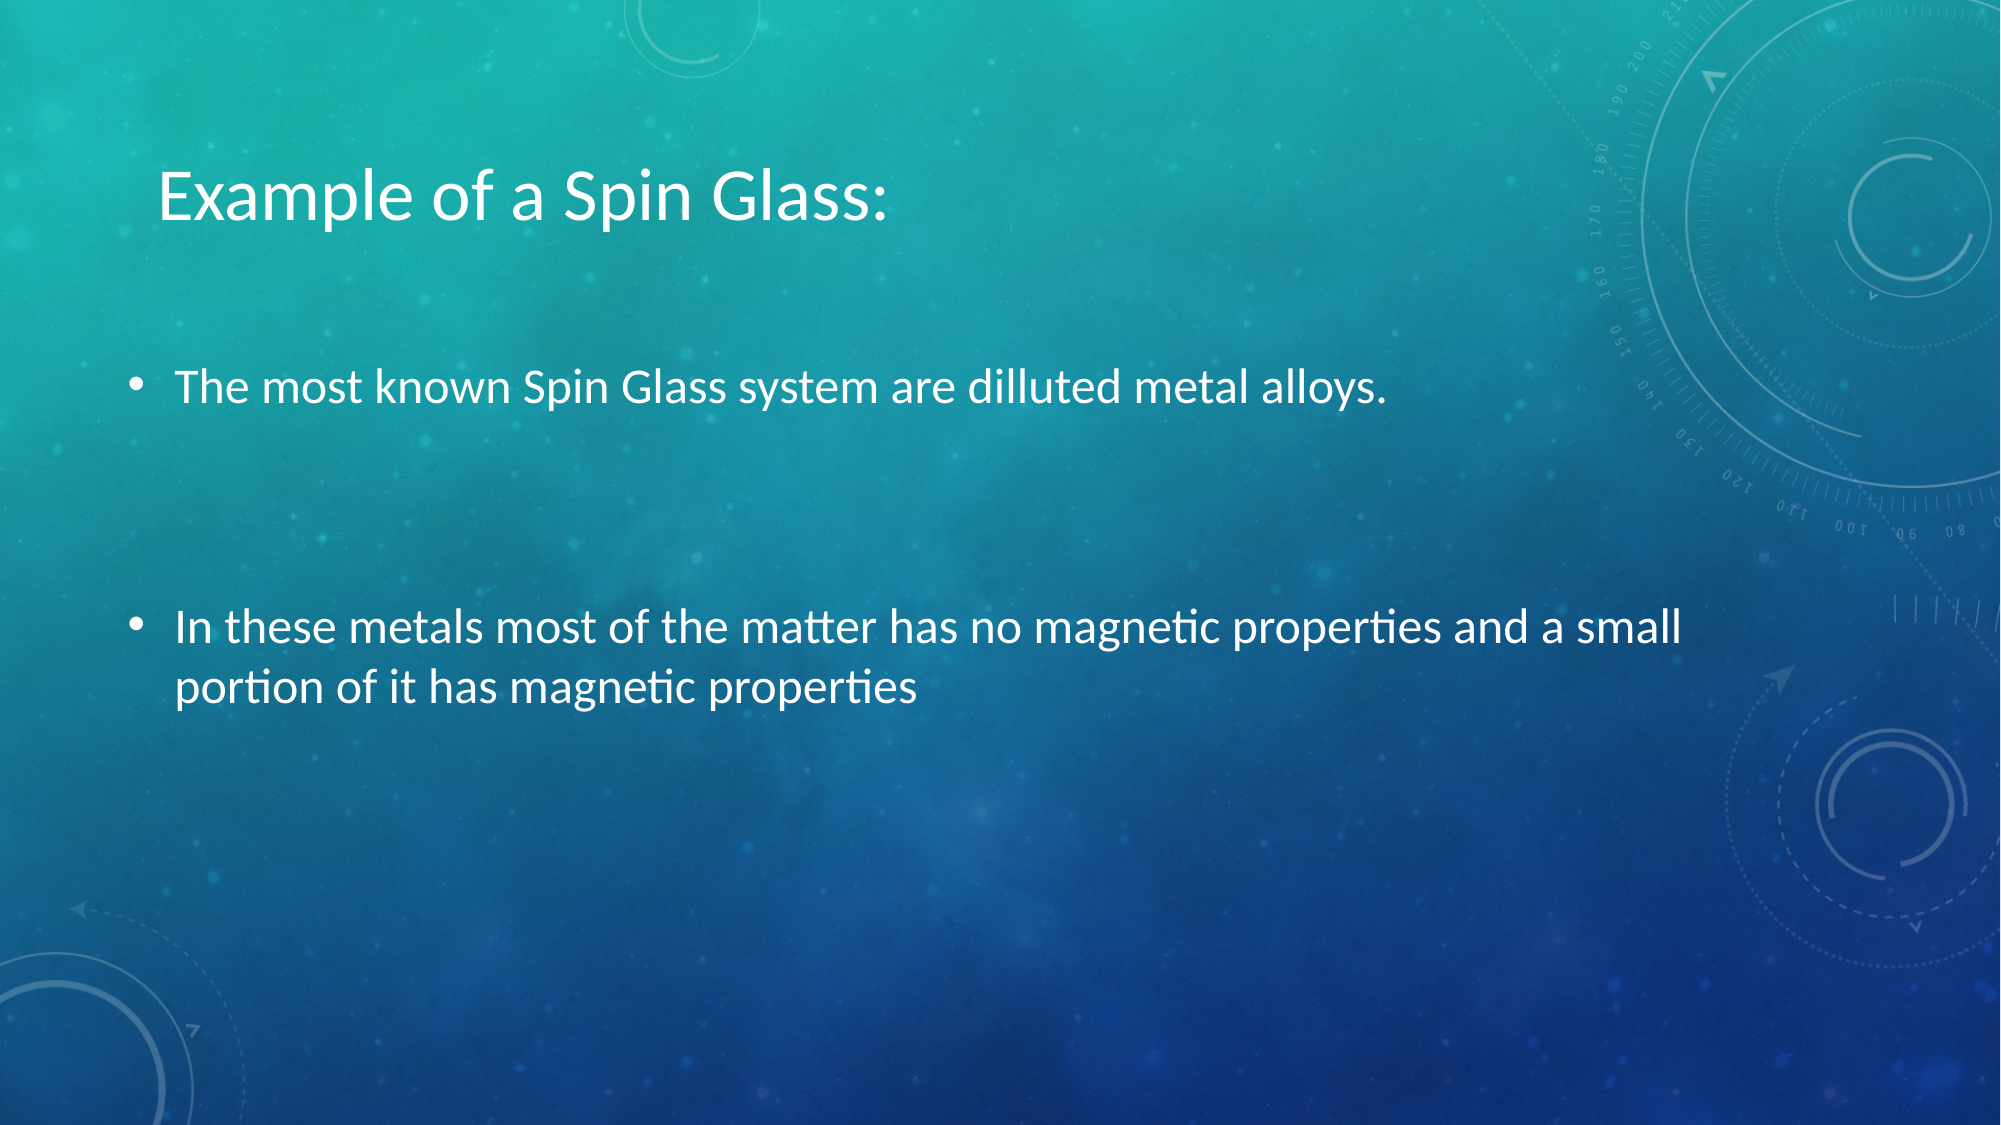

# Example of a Spin Glass:
The most known Spin Glass system are dilluted metal alloys.

In these metals most of the matter has no magnetic properties and a small portion of it has magnetic properties